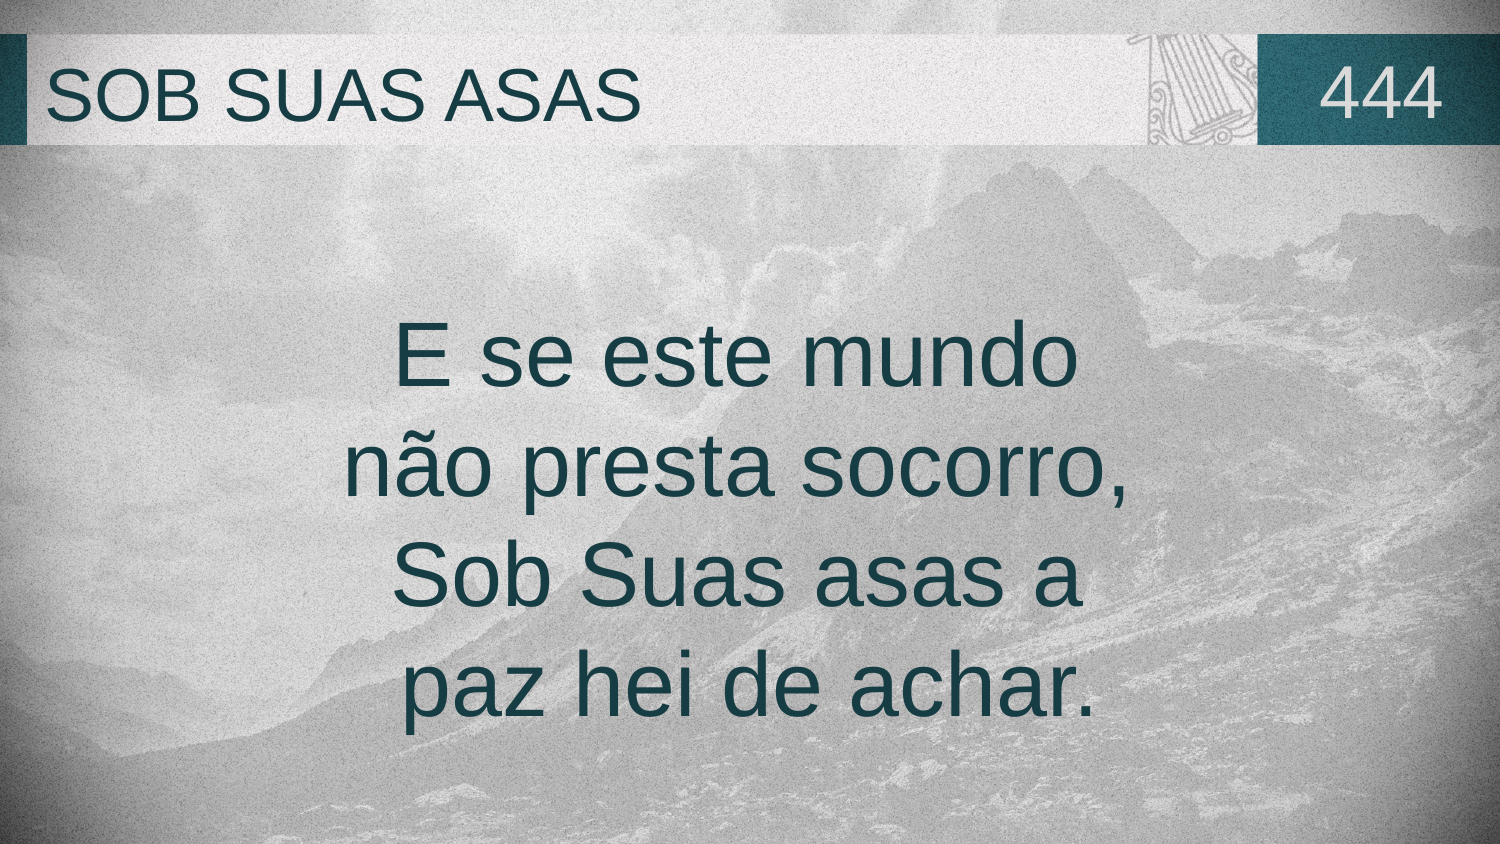

# SOB SUAS ASAS
444
E se este mundo
não presta socorro,
Sob Suas asas a
paz hei de achar.